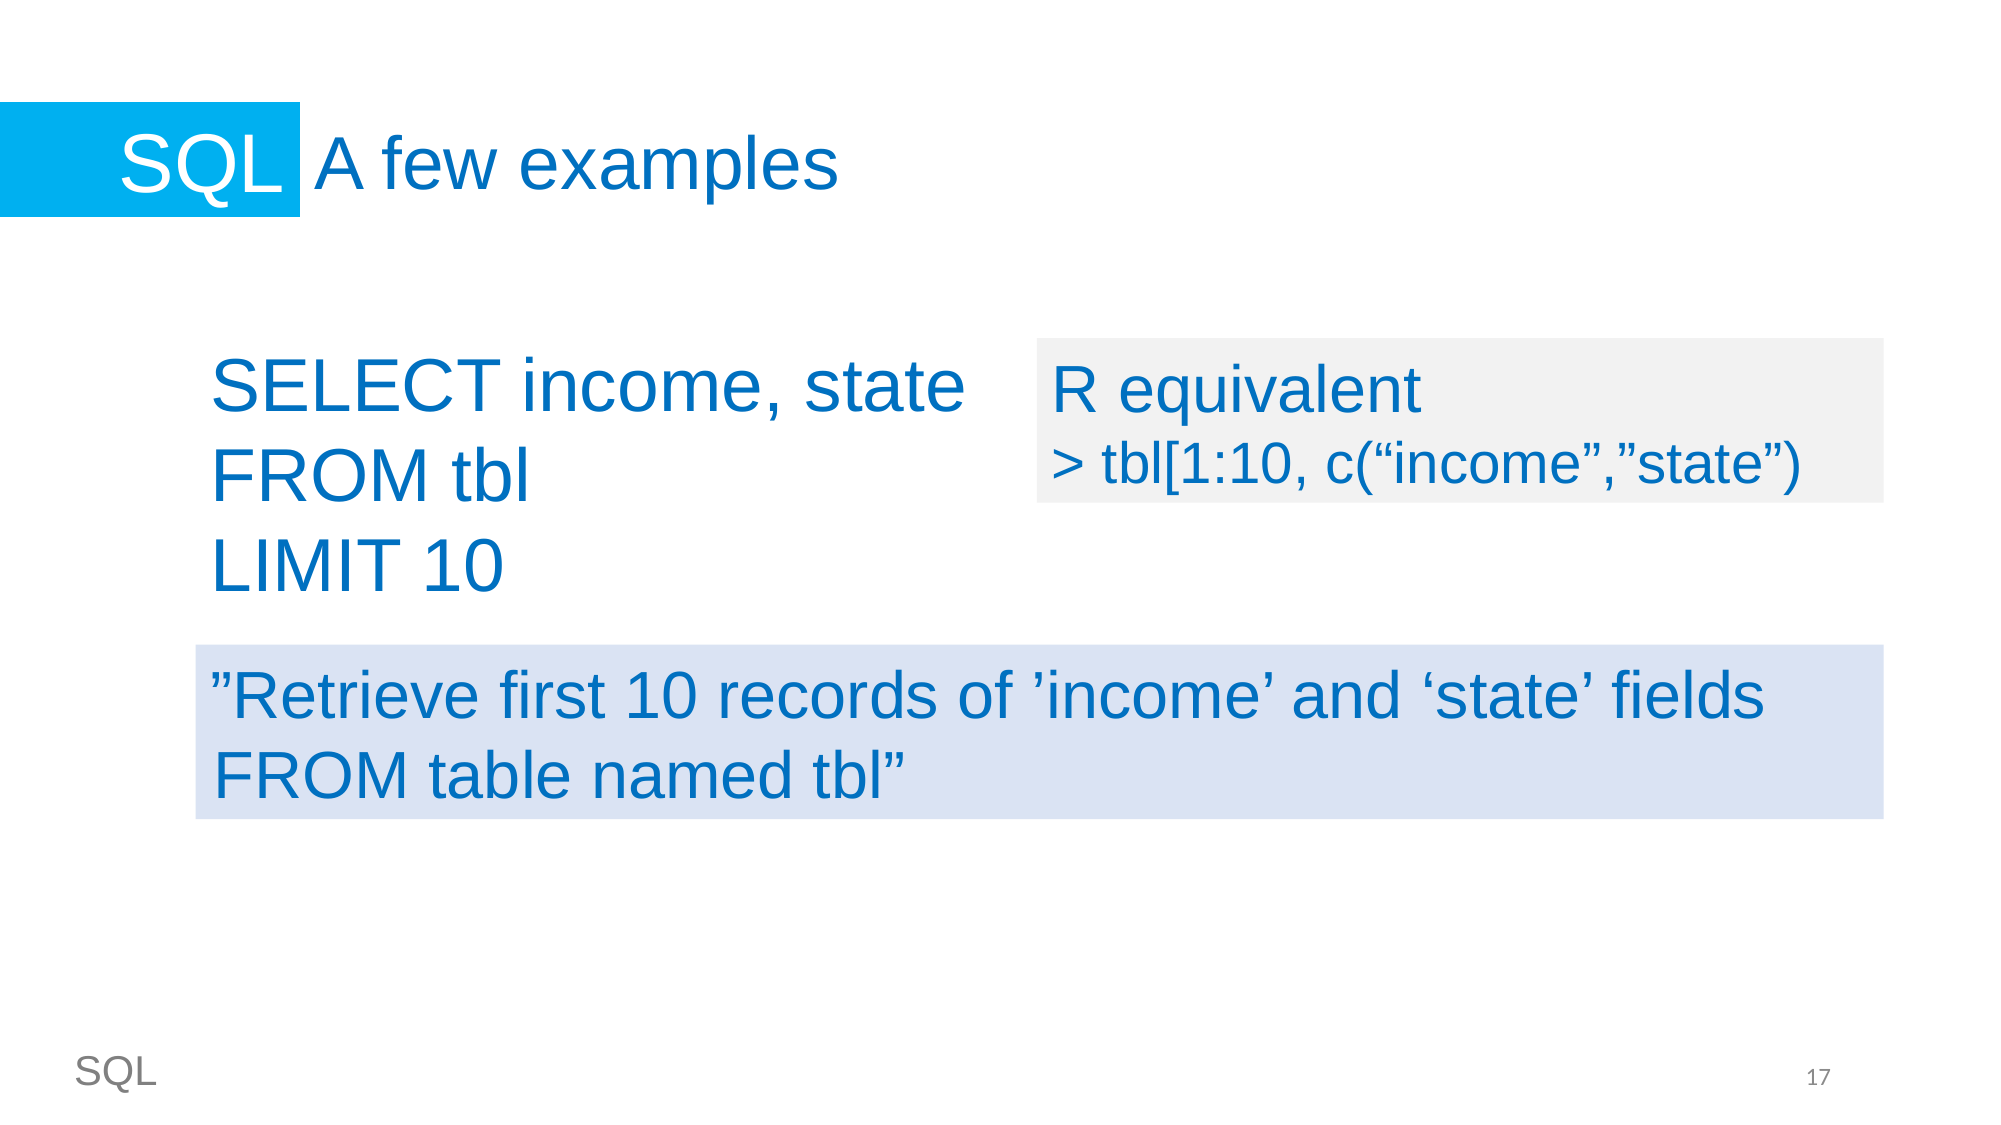

SQL
A few examples
SELECT income, state
FROM tbl
LIMIT 10
R equivalent
> tbl[1:10, c(“income”,”state”)
”Retrieve first 10 records of ’income’ and ‘state’ fields FROM table named tbl”
SQL
17